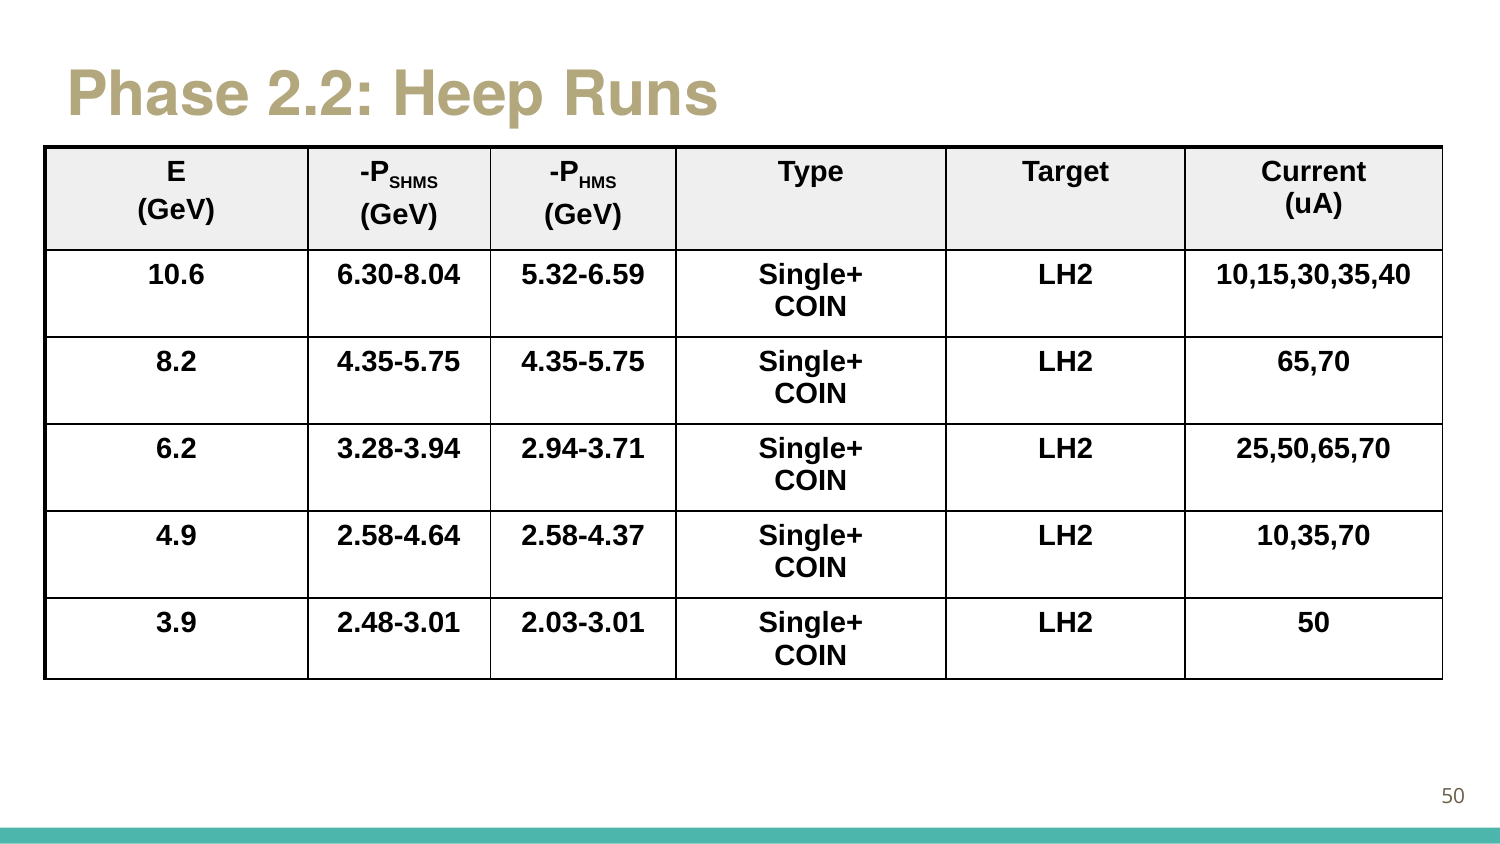

# Phase 2.2: Heep Runs
| E (GeV) | -PSHMS (GeV) | -PHMS (GeV) | Type | Target | Current (uA) |
| --- | --- | --- | --- | --- | --- |
| 10.6 | 6.30-8.04 | 5.32-6.59 | Single+ COIN | LH2 | 10,15,30,35,40 |
| 8.2 | 4.35-5.75 | 4.35-5.75 | Single+ COIN | LH2 | 65,70 |
| 6.2 | 3.28-3.94 | 2.94-3.71 | Single+ COIN | LH2 | 25,50,65,70 |
| 4.9 | 2.58-4.64 | 2.58-4.37 | Single+ COIN | LH2 | 10,35,70 |
| 3.9 | 2.48-3.01 | 2.03-3.01 | Single+ COIN | LH2 | 50 |
50